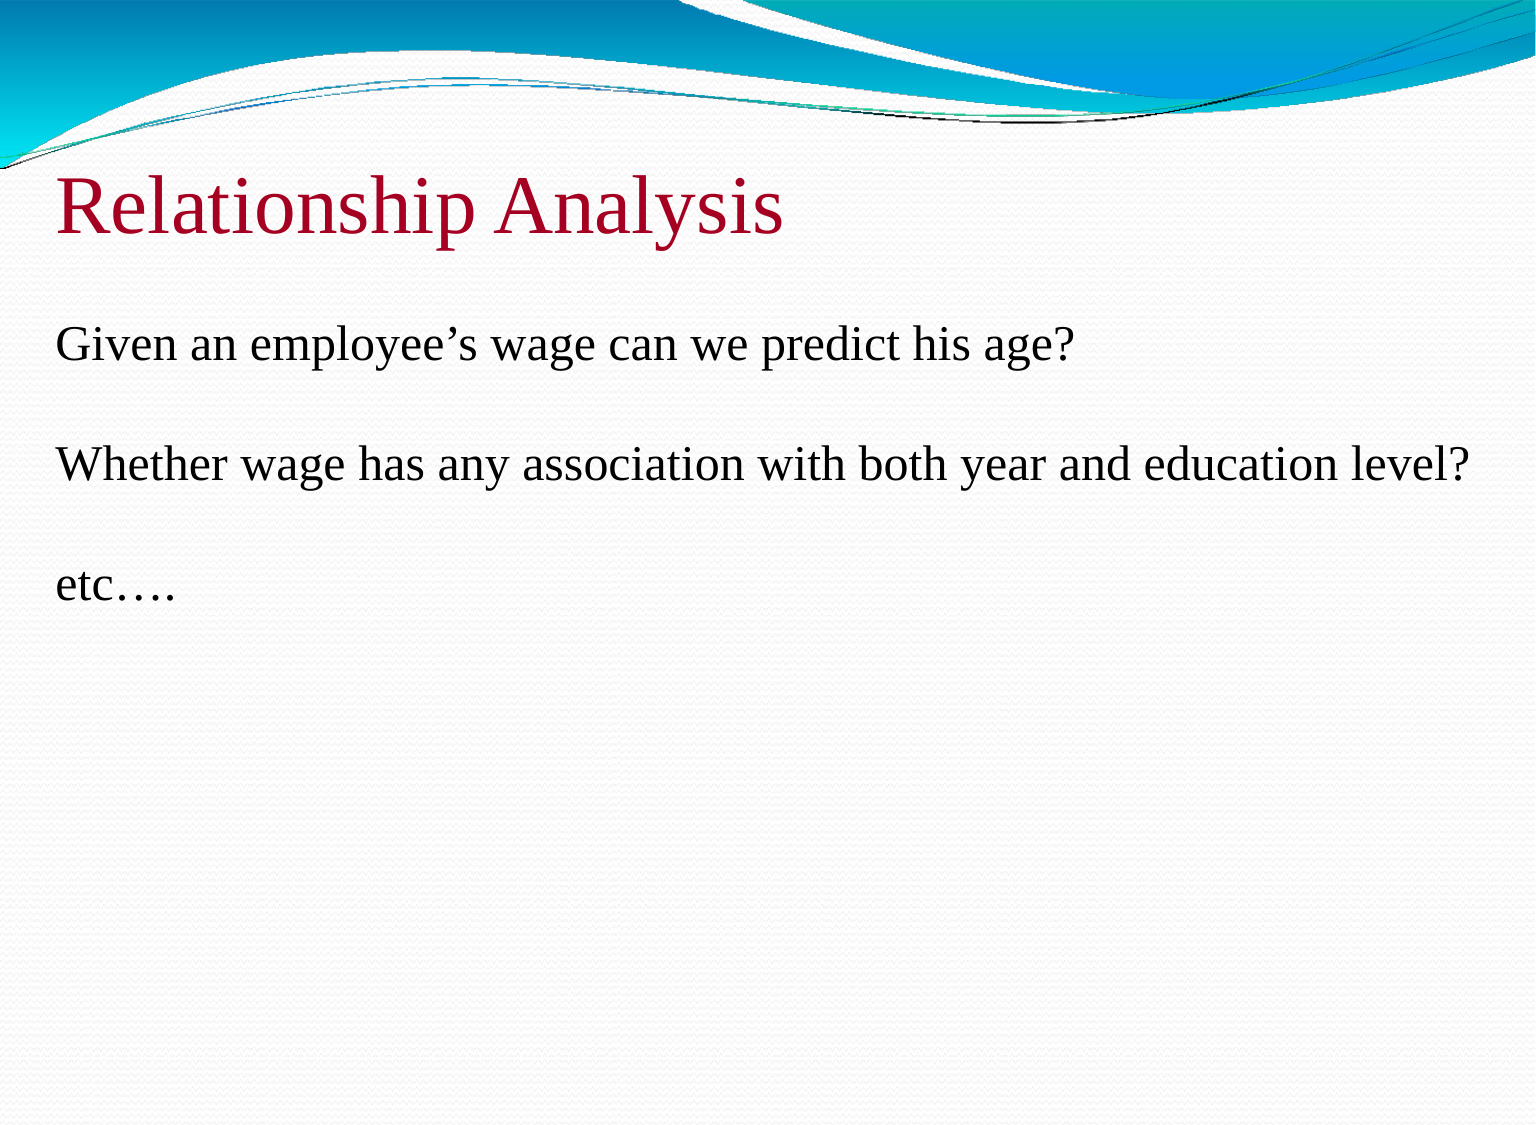

# Relationship Analysis

Given an employee’s wage can we predict his age?

Whether wage has any association with both year and education level?

etc….